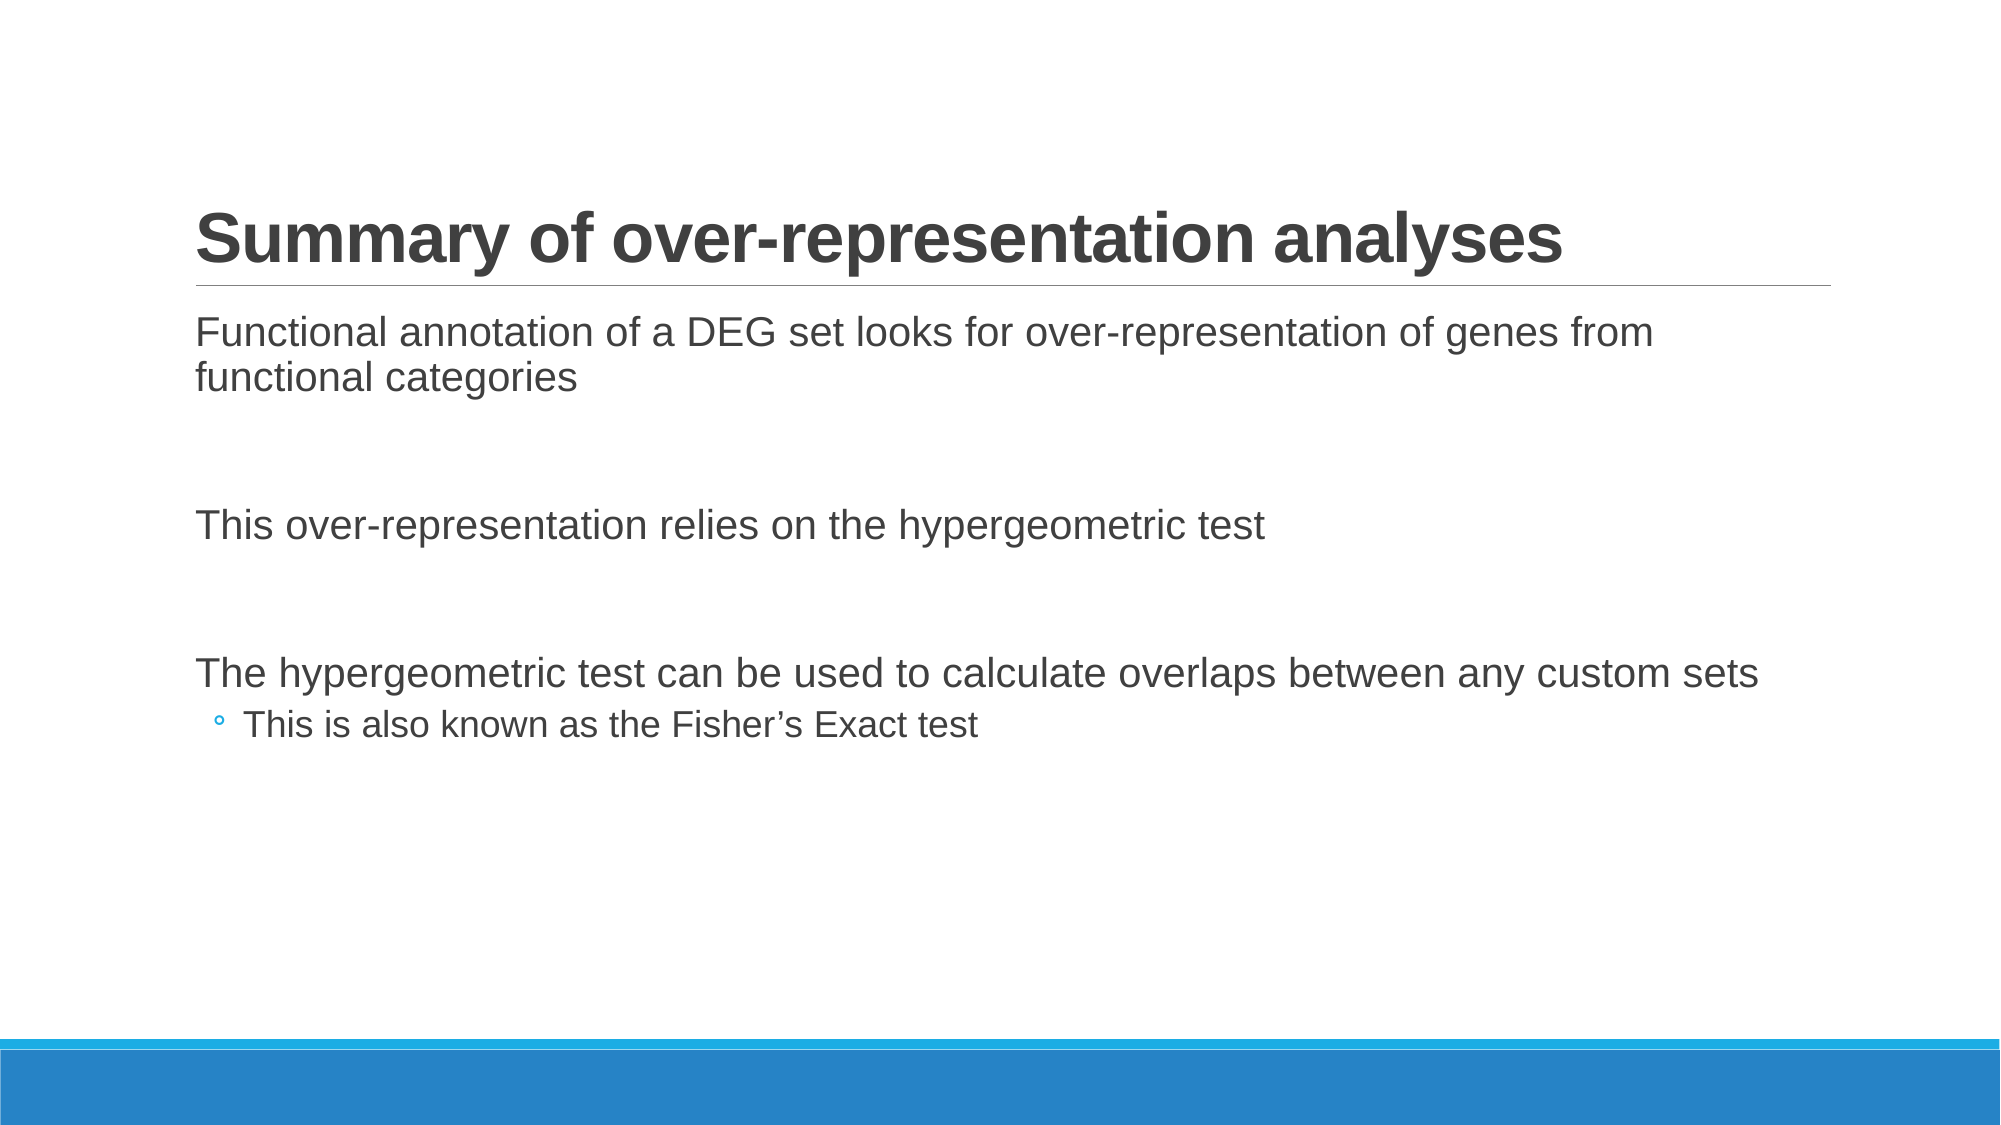

# Summary of over-representation analyses
Functional annotation of a DEG set looks for over-representation of genes from functional categories

This over-representation relies on the hypergeometric test

The hypergeometric test can be used to calculate overlaps between any custom sets
This is also known as the Fisher’s Exact test